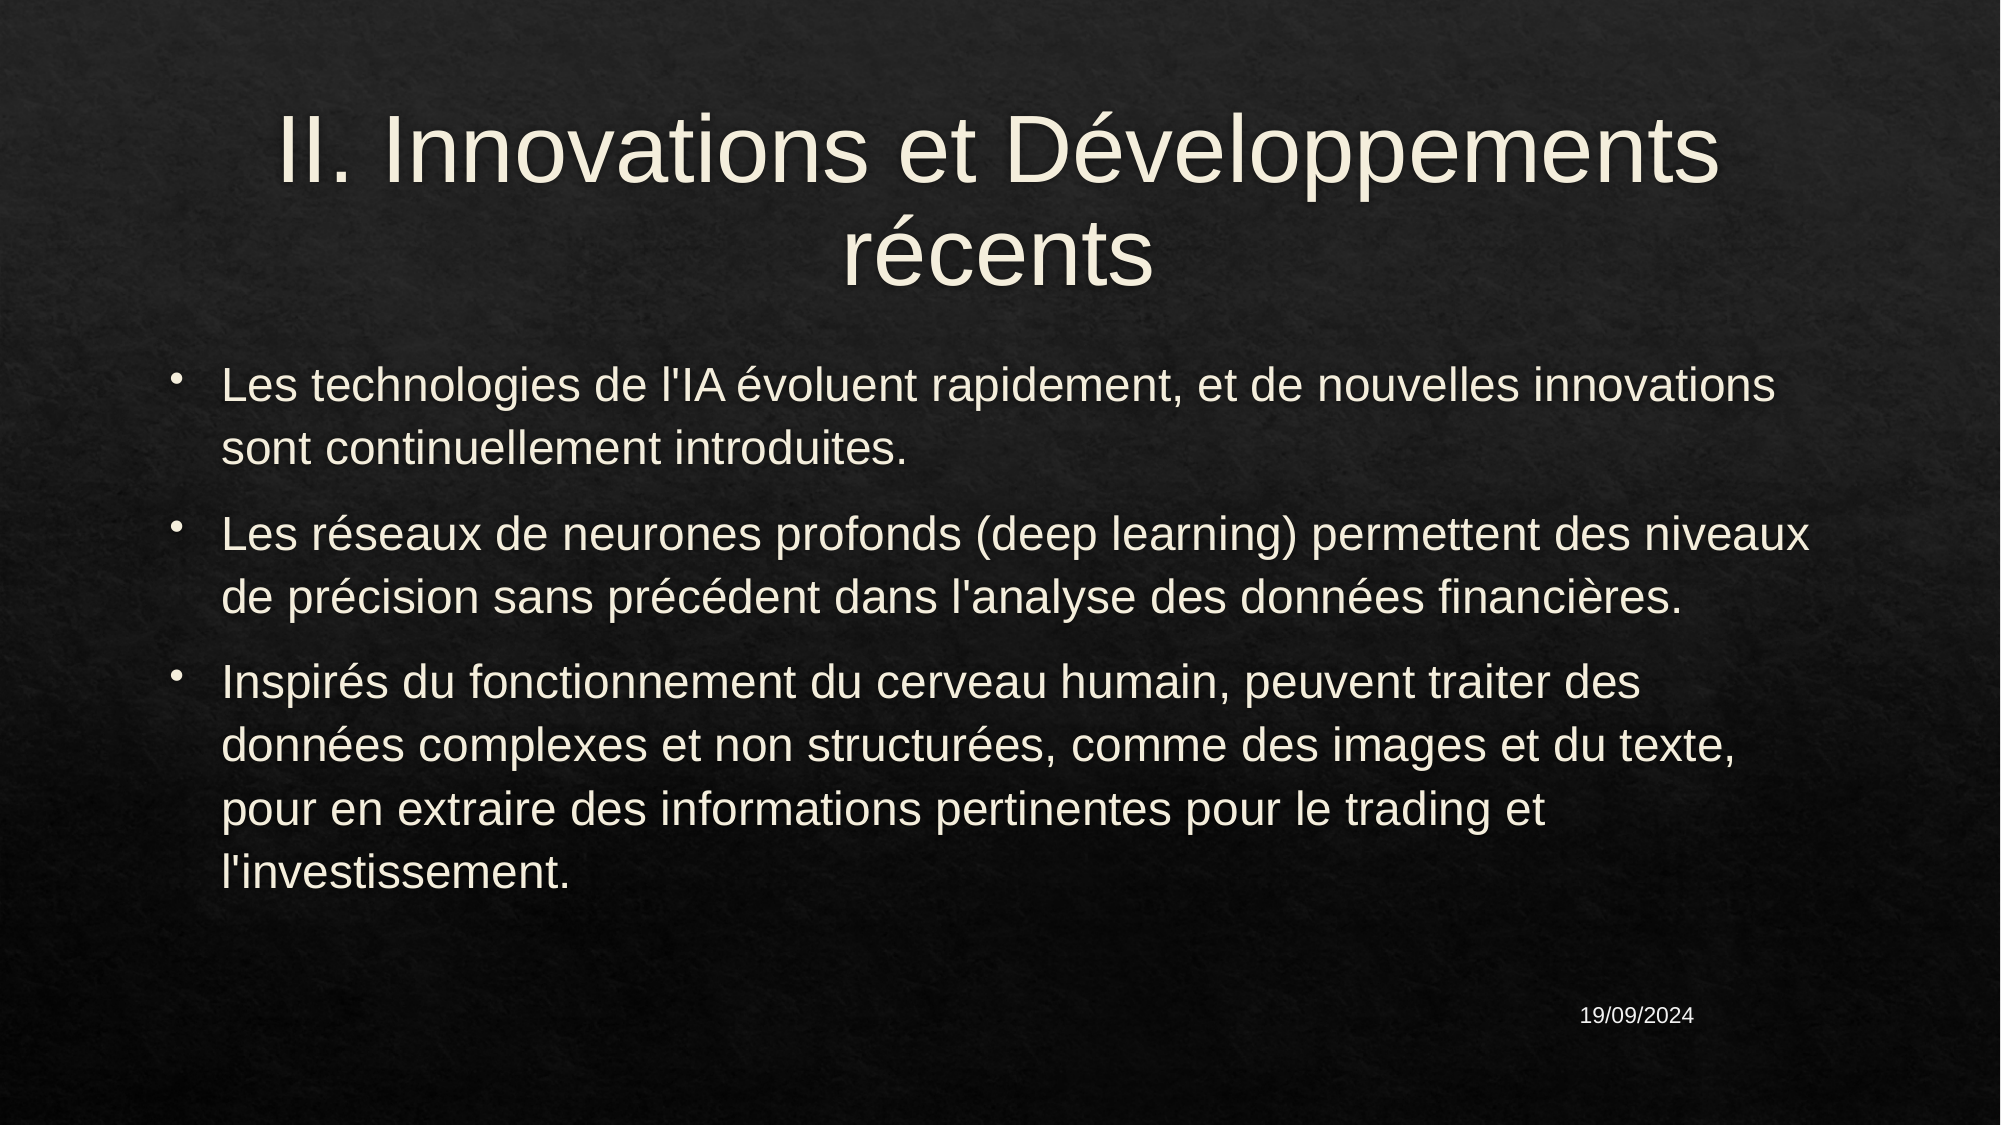

# II. Innovations et Développements récents
Les technologies de l'IA évoluent rapidement, et de nouvelles innovations sont continuellement introduites.
Les réseaux de neurones profonds (deep learning) permettent des niveaux de précision sans précédent dans l'analyse des données financières.
Inspirés du fonctionnement du cerveau humain, peuvent traiter des données complexes et non structurées, comme des images et du texte, pour en extraire des informations pertinentes pour le trading et l'investissement.
19/09/2024